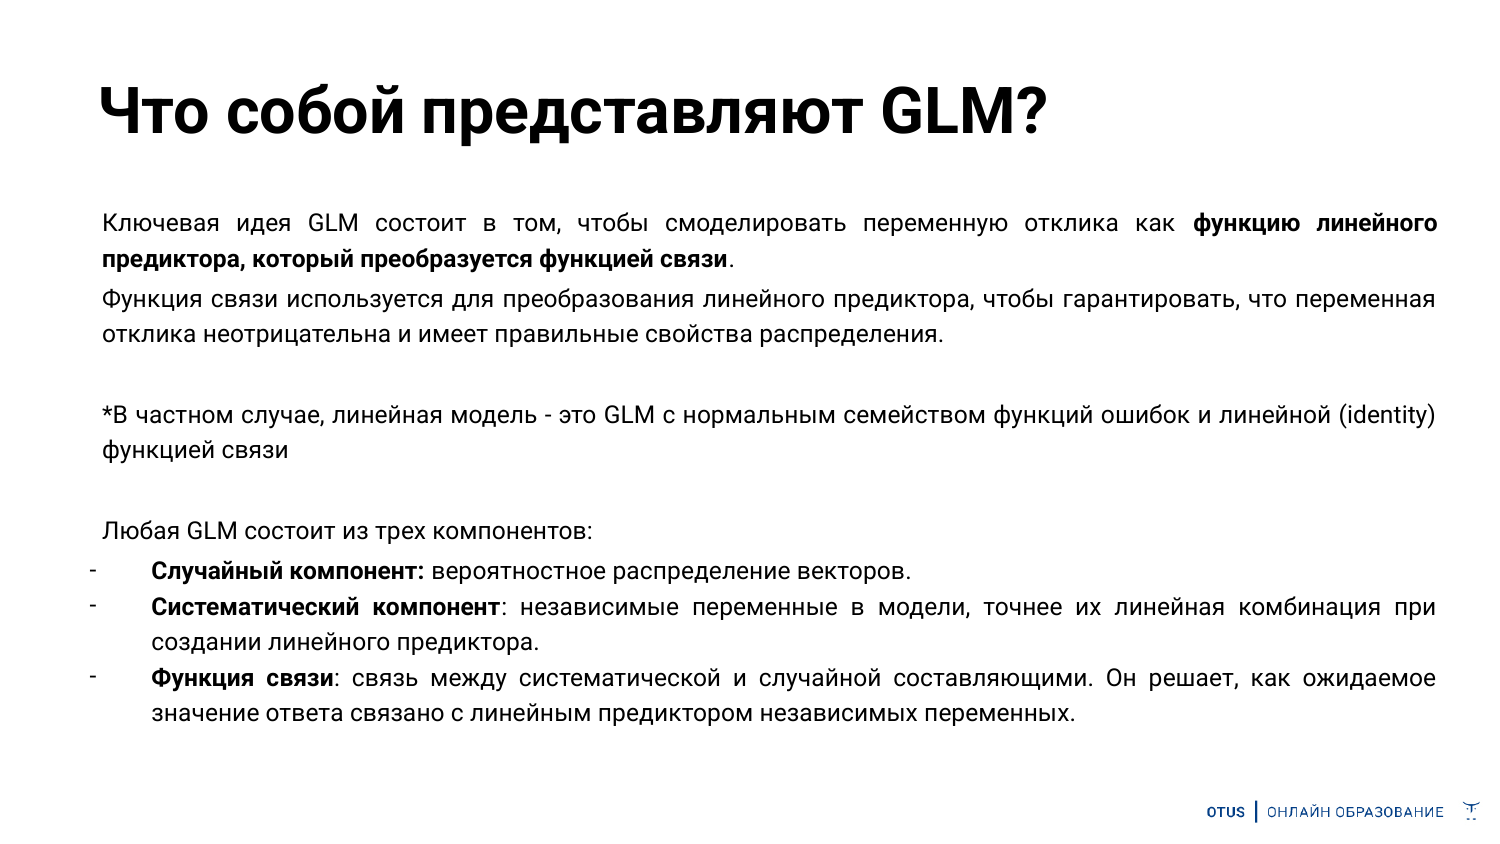

# Что собой представляют GLM?
Ключевая идея GLM состоит в том, чтобы смоделировать переменную отклика как функцию линейного предиктора, который преобразуется функцией связи.
Функция связи используется для преобразования линейного предиктора, чтобы гарантировать, что переменная отклика неотрицательна и имеет правильные свойства распределения.

*В частном случае, линейная модель - это GLM с нормальным семейством функций ошибок и линейной (identity) функцией связи

Любая GLM состоит из трех компонентов:
Случайный компонент: вероятностное распределение векторов.
Систематический компонент: независимые переменные в модели, точнее их линейная комбинация при создании линейного предиктора.
Функция связи: связь между систематической и случайной составляющими. Он решает, как ожидаемое значение ответа связано с линейным предиктором независимых переменных.